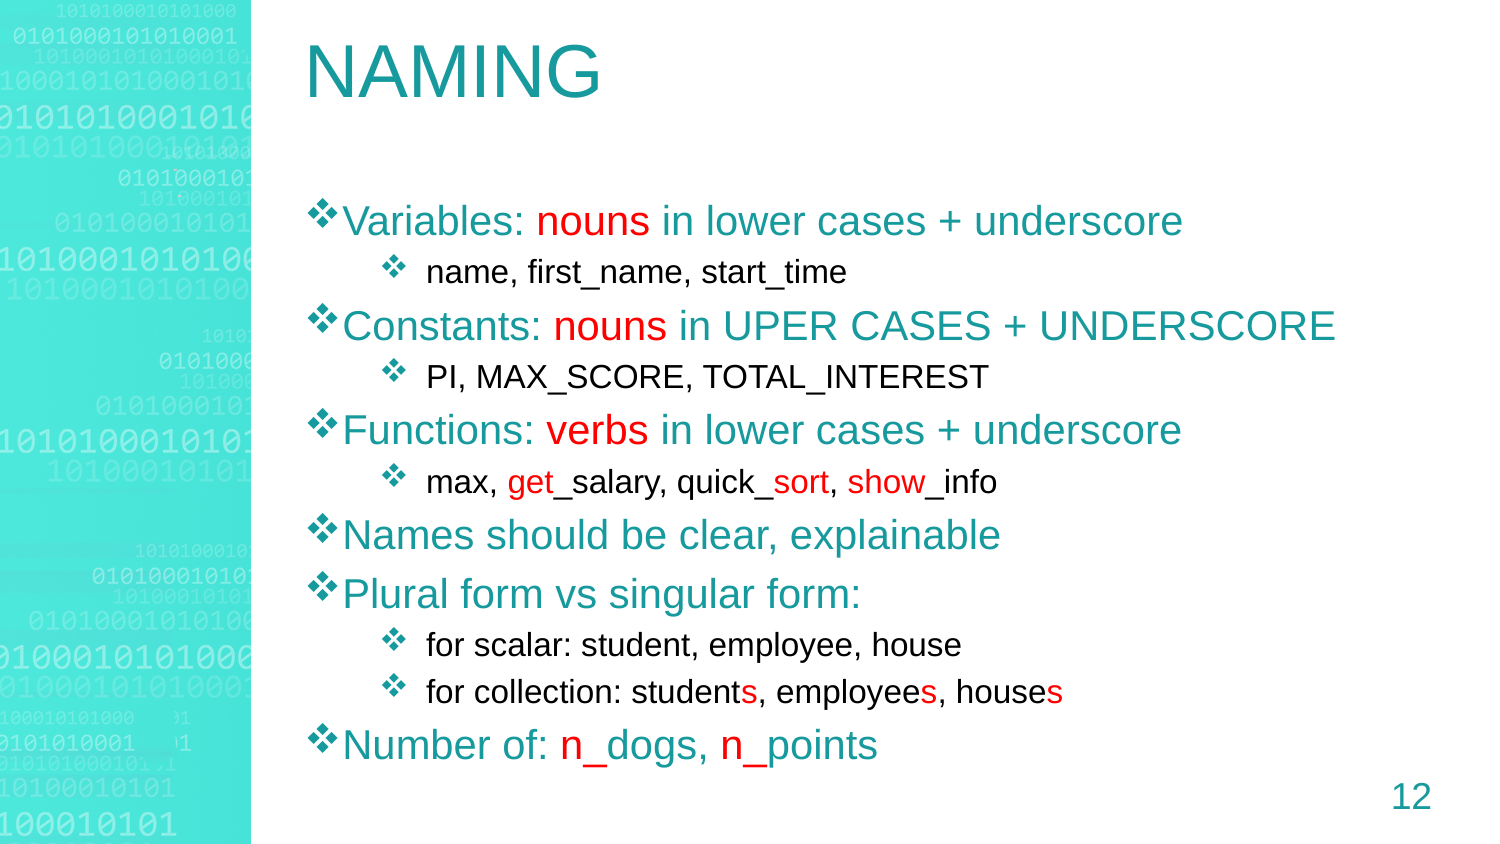

NAMING
Variables: nouns in lower cases + underscore
name, first_name, start_time
Constants: nouns in UPER CASES + UNDERSCORE
PI, MAX_SCORE, TOTAL_INTEREST
Functions: verbs in lower cases + underscore
max, get_salary, quick_sort, show_info
Names should be clear, explainable
Plural form vs singular form:
for scalar: student, employee, house
for collection: students, employees, houses
Number of: n_dogs, n_points